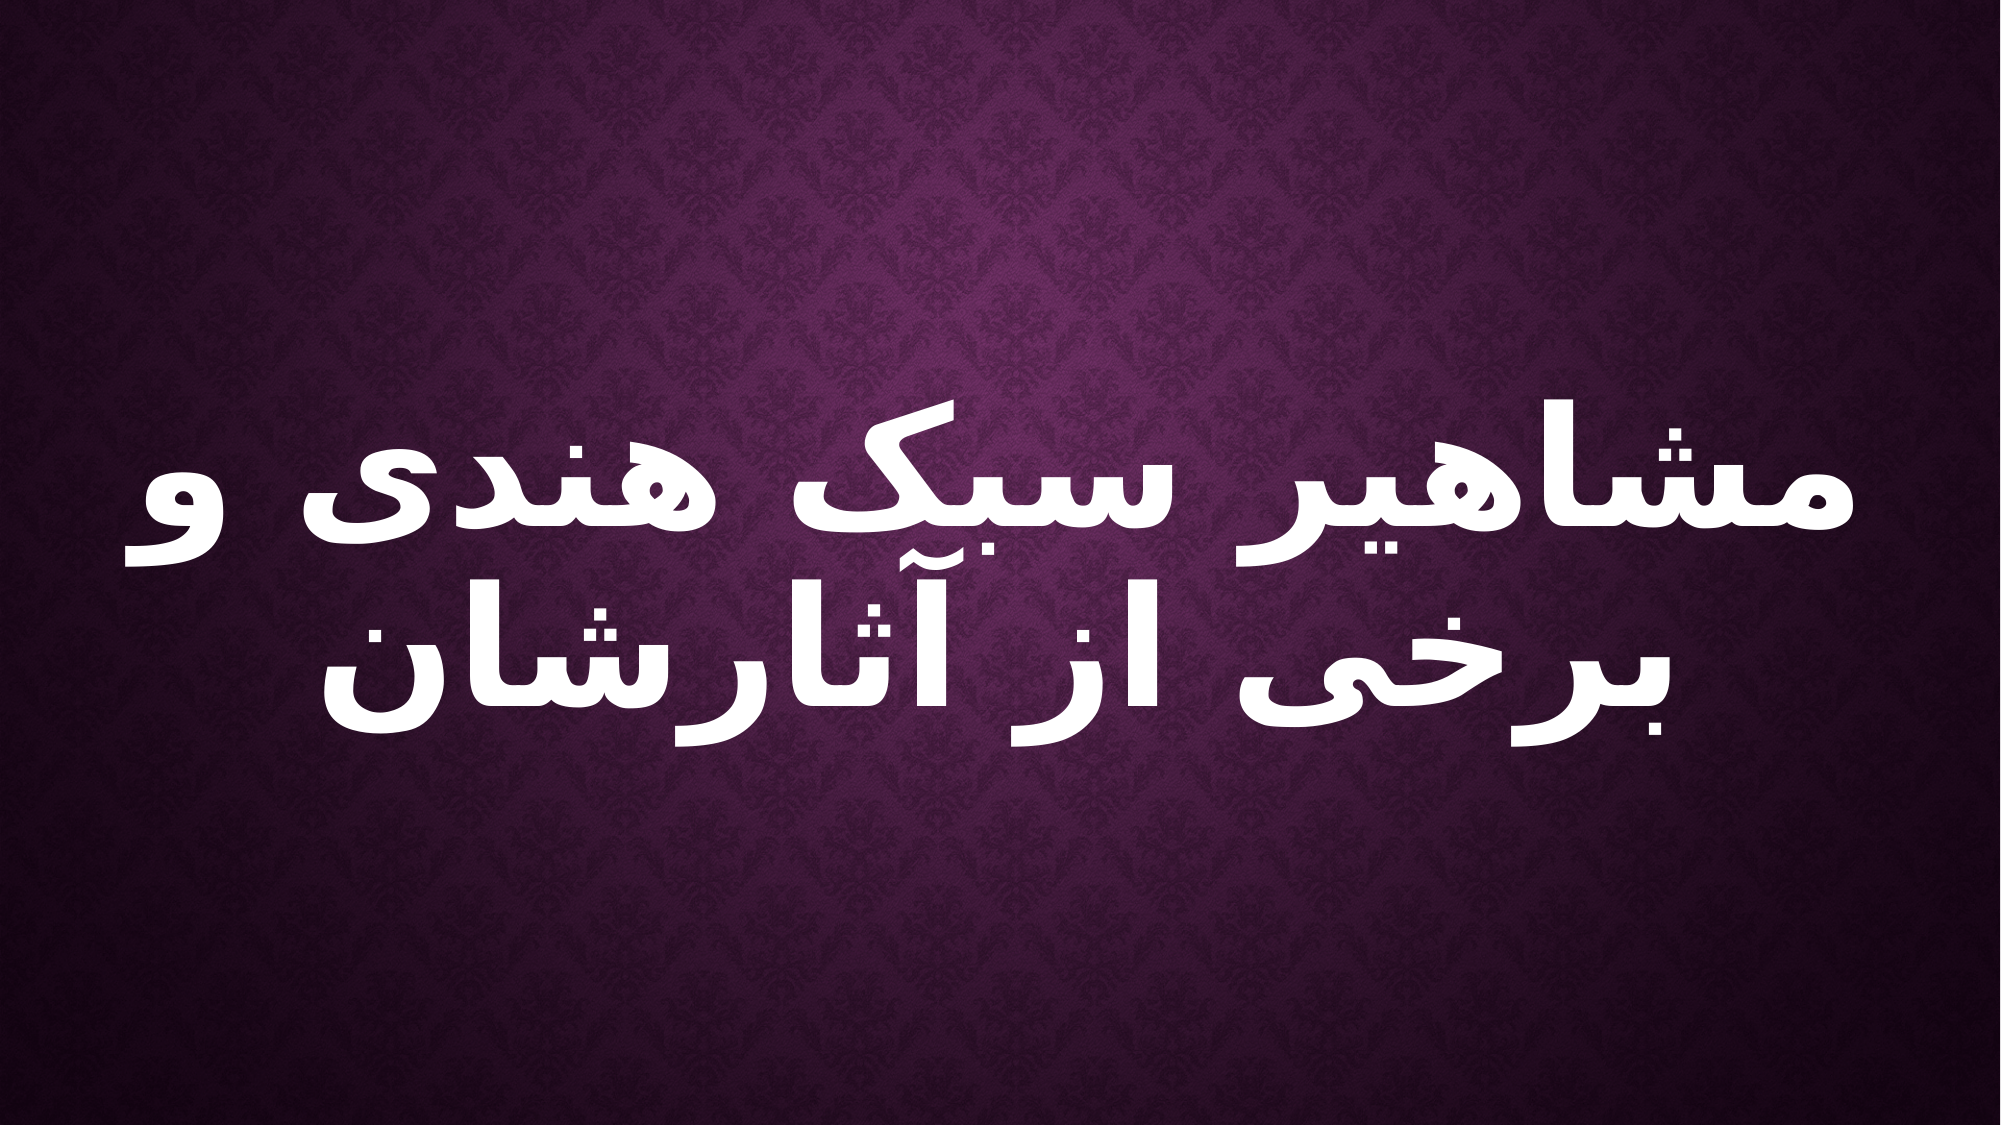

# مشاهیر سبک هندی و برخی از آثارشان